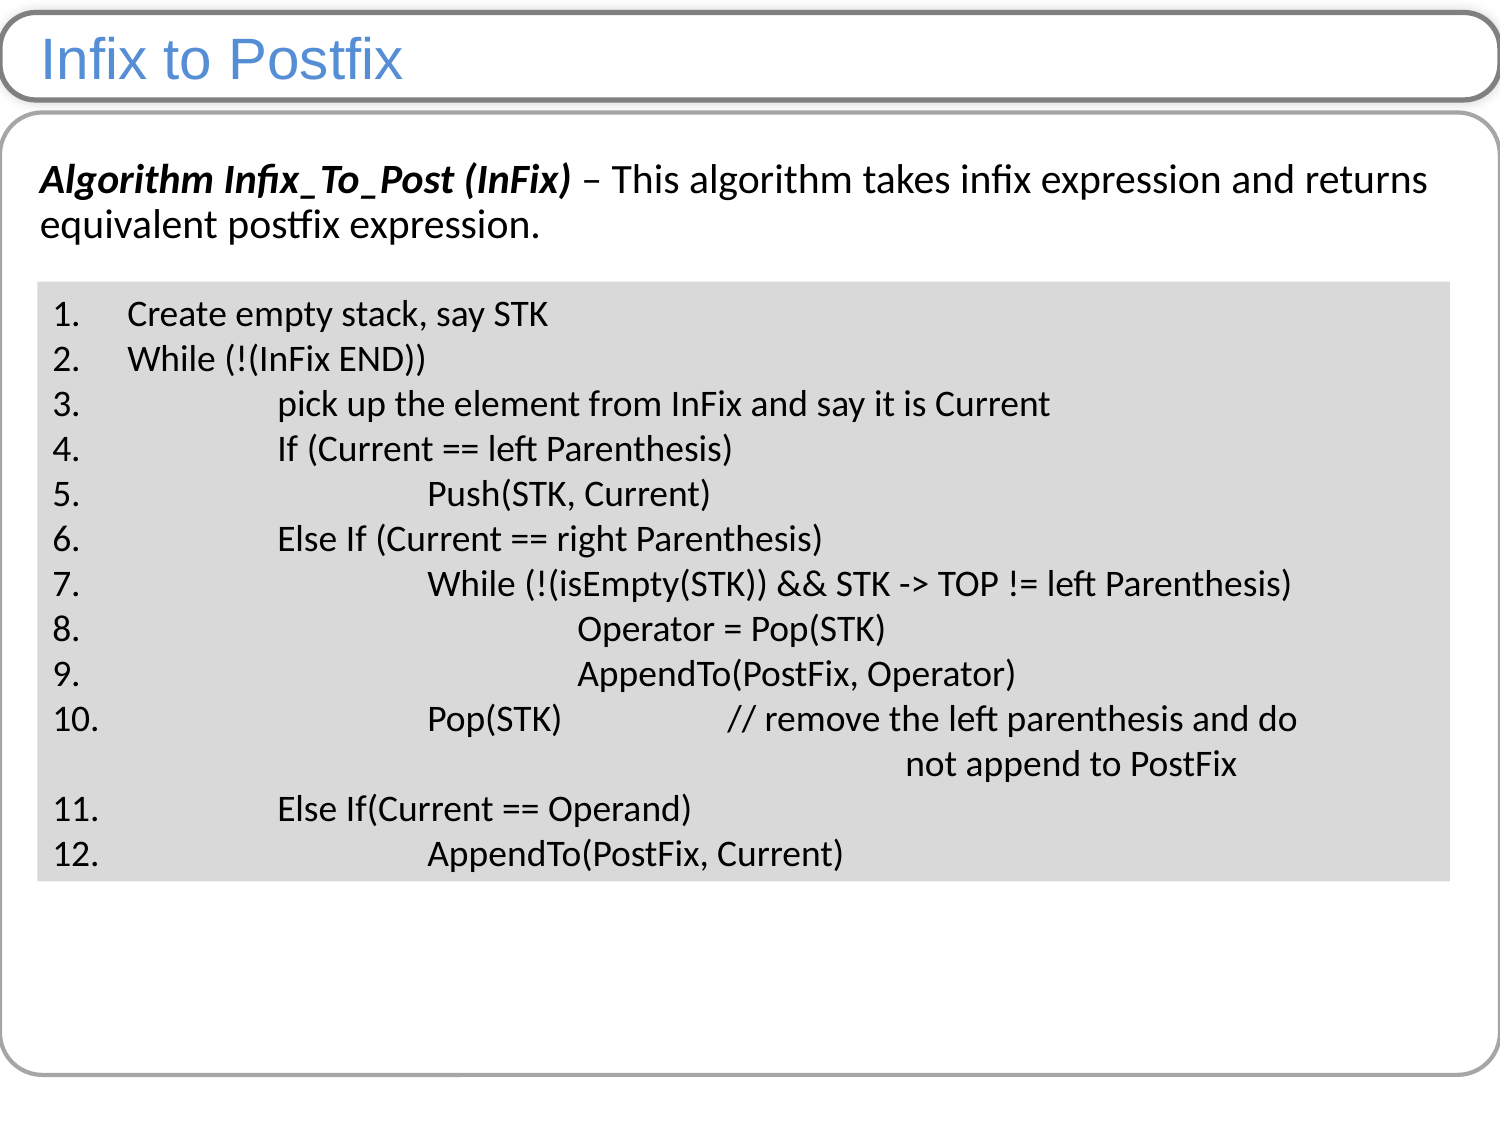

Infix to Postfix

Algorithm Infix_To_Post (InFix) – This algorithm takes infix expression and returns equivalent postfix expression.

Create empty stack, say STK
While (!(InFix END))
 	pick up the element from InFix and say it is Current
 	If (Current == left Parenthesis)
 		Push(STK, Current)
 	Else If (Current == right Parenthesis)
 	 	While (!(isEmpty(STK)) && STK -> TOP != left Parenthesis)
 			Operator = Pop(STK)
 			AppendTo(PostFix, Operator)
 		Pop(STK) 		// remove the left parenthesis and do 					                     not append to PostFix
 	Else If(Current == Operand)
 		AppendTo(PostFix, Current)